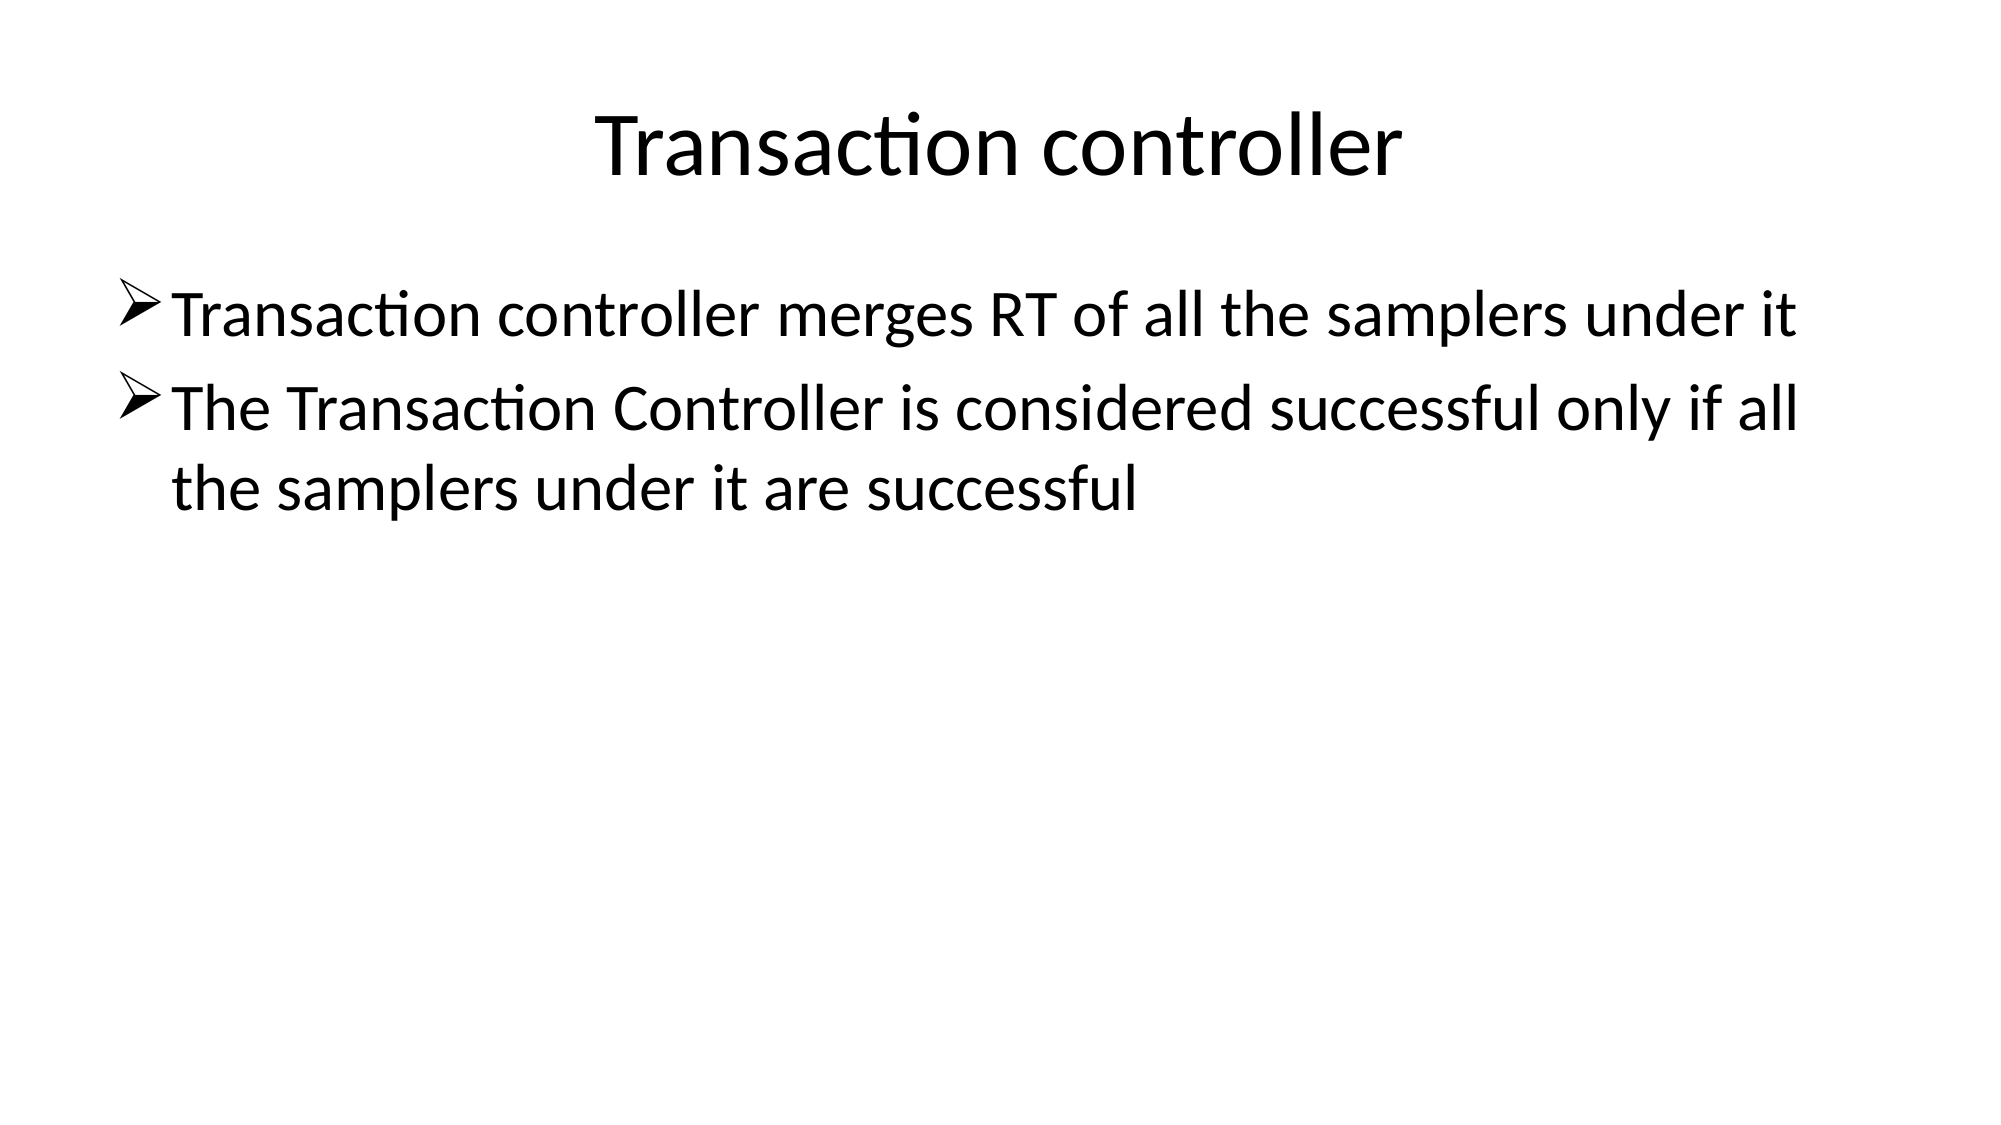

# Transaction controller
Transaction controller merges RT of all the samplers under it
The Transaction Controller is considered successful only if all the samplers under it are successful